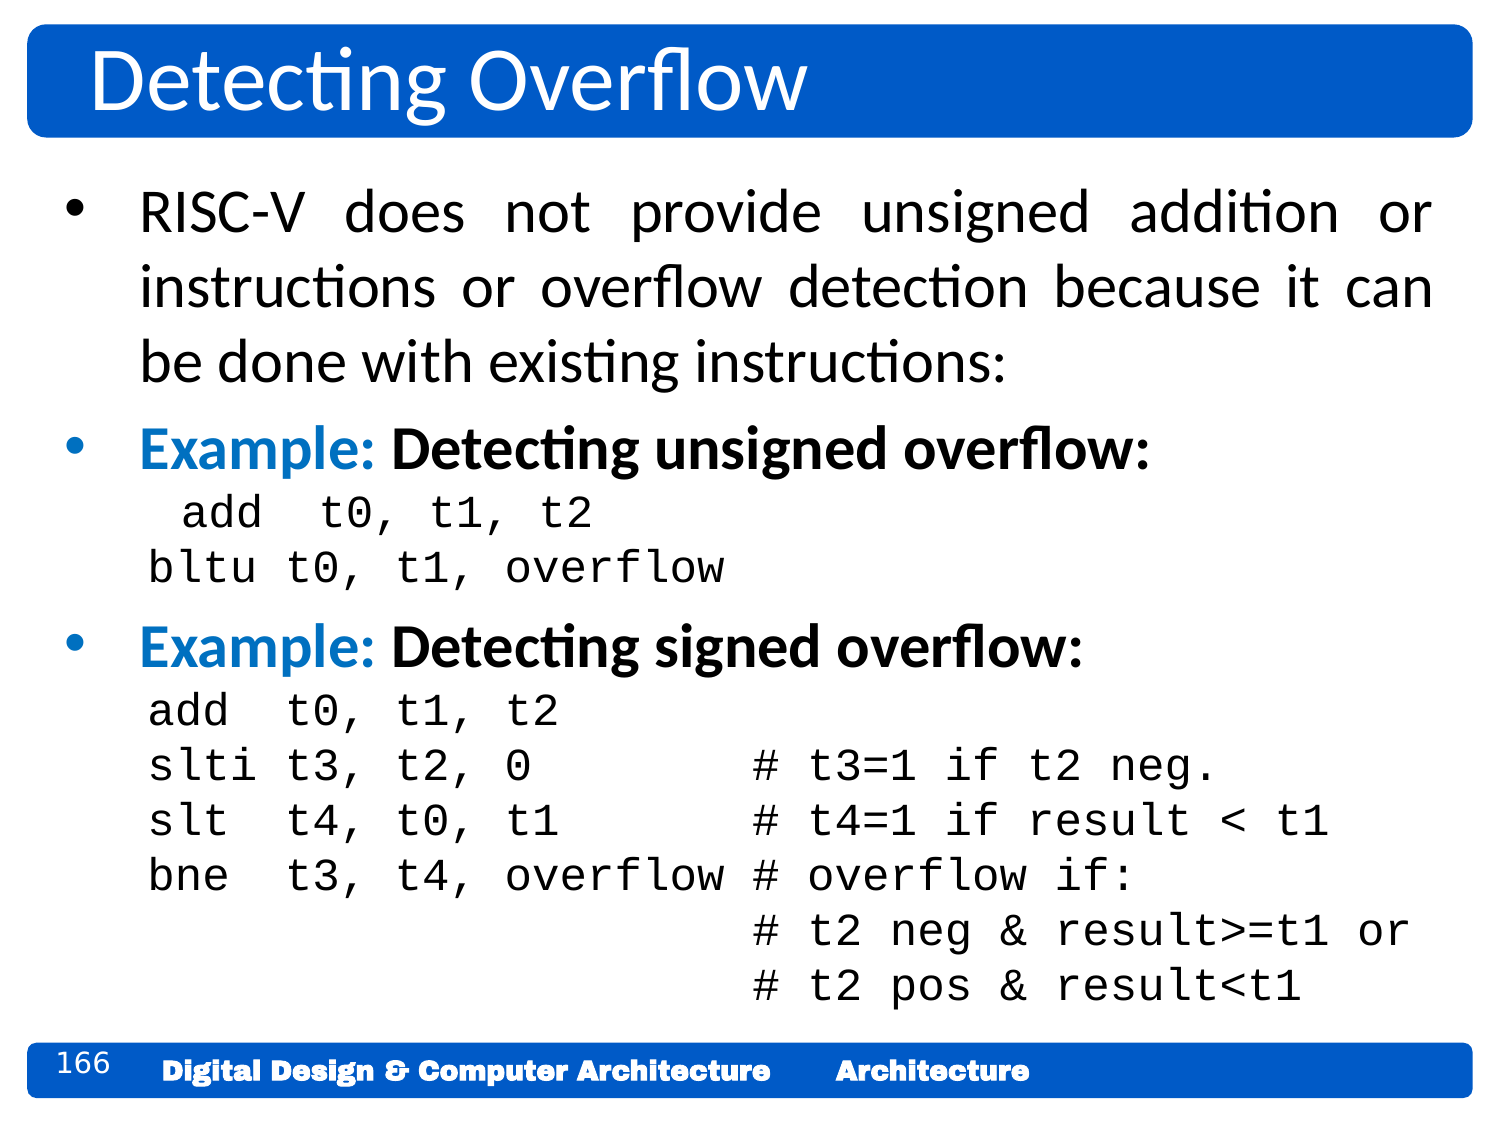

Detecting Overflow
RISC-V does not provide unsigned addition or instructions or overflow detection because it can be done with existing instructions:
Example: Detecting unsigned overflow:
        add  t0, t1, t2
   bltu t0, t1, overflow
Example: Detecting signed overflow:
   add  t0, t1, t2
   slti t3, t2, 0        # t3=1 if t2 neg.
   slt  t4, t0, t1       # t4=1 if result < t1
   bne  t3, t4, overflow # overflow if:
                         # t2 neg & result>=t1 or
                         # t2 pos & result<t1
166